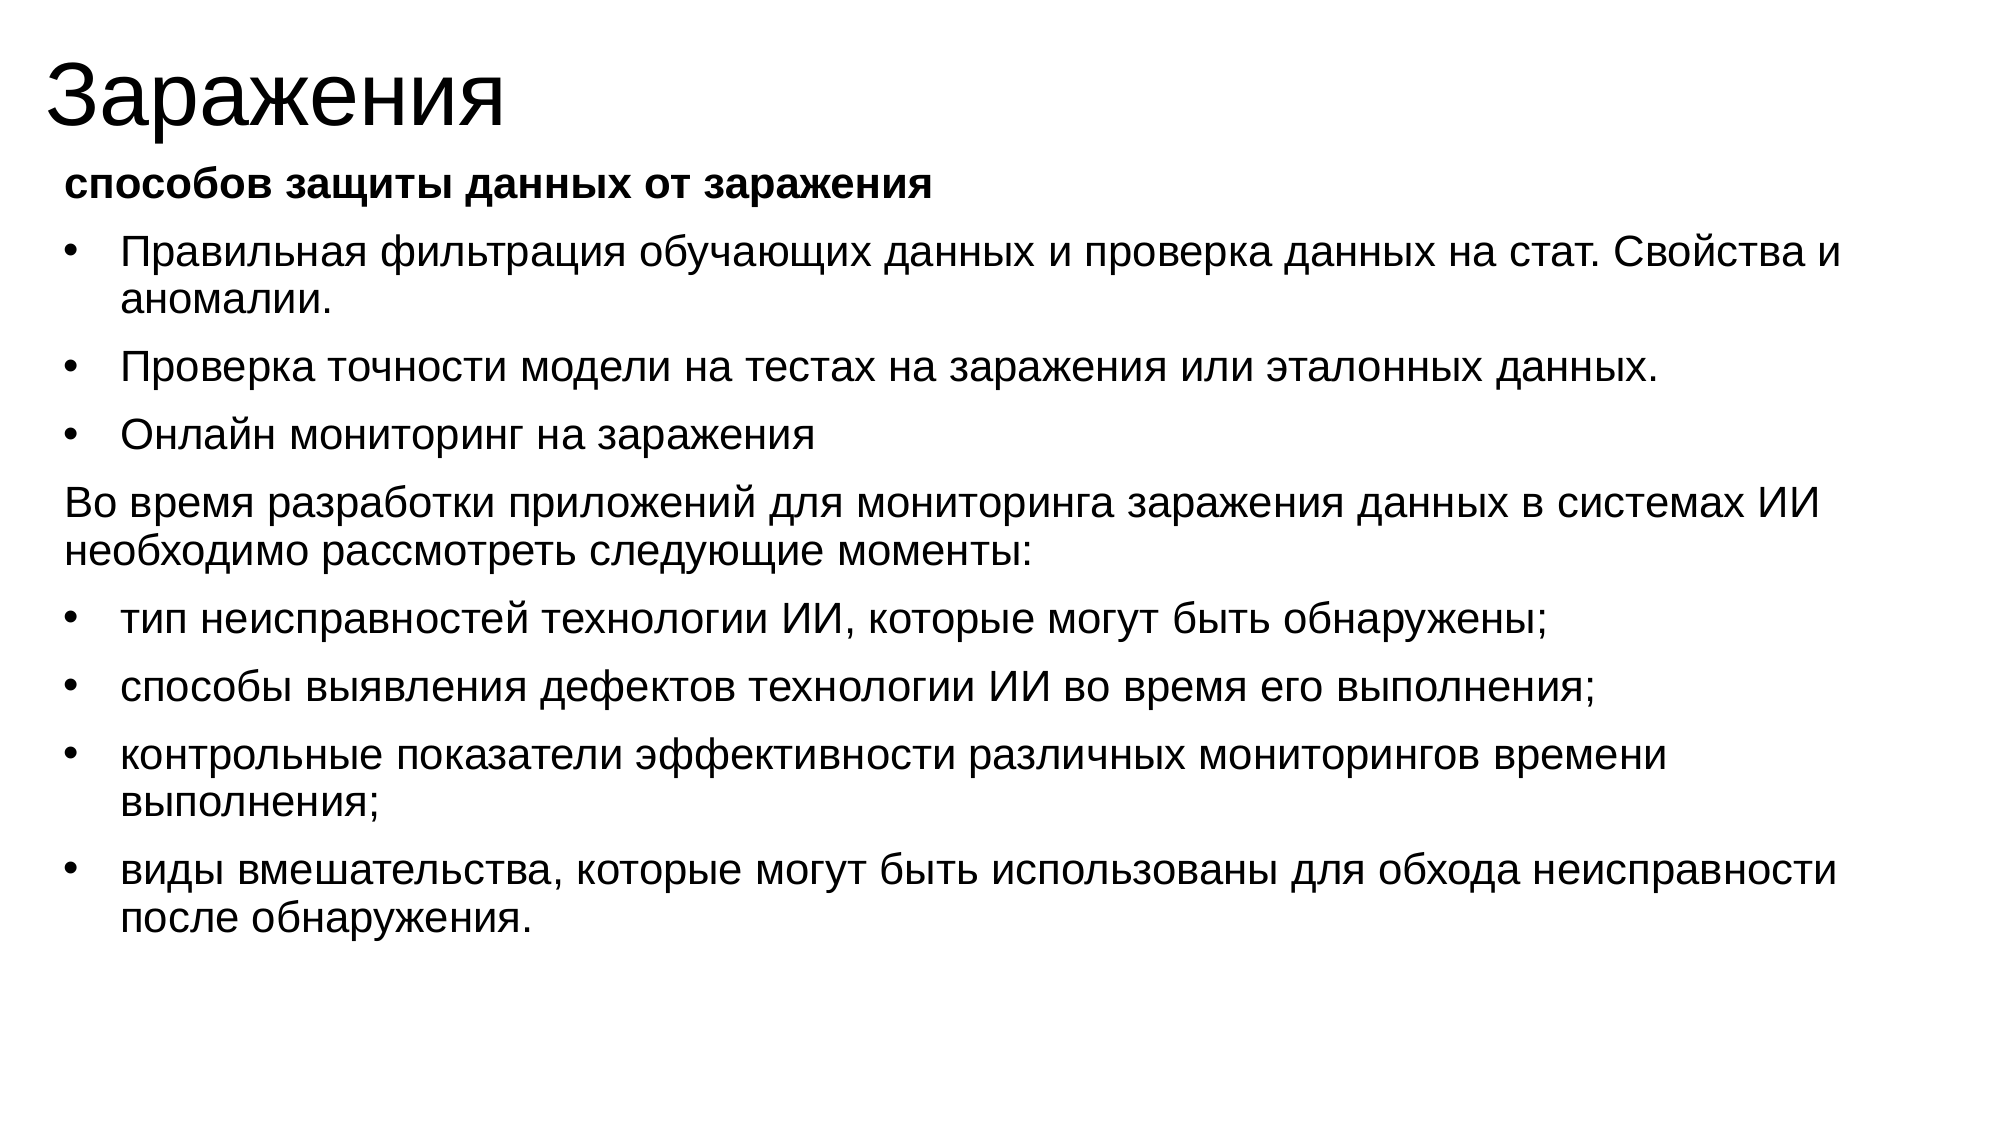

# Заражения
способов защиты данных от заражения
Правильная фильтрация обучающих данных и проверка данных на стат. Свойства и аномалии.
Проверка точности модели на тестах на заражения или эталонных данных.
Онлайн мониторинг на заражения
Во время разработки приложений для мониторинга заражения данных в системах ИИ необходимо рассмотреть следующие моменты:
тип неисправностей технологии ИИ, которые могут быть обнаружены;
способы выявления дефектов технологии ИИ во время его выполнения;
контрольные показатели эффективности различных мониторингов времени выполнения;
виды вмешательства, которые могут быть использованы для обхода неисправности после обнаружения.